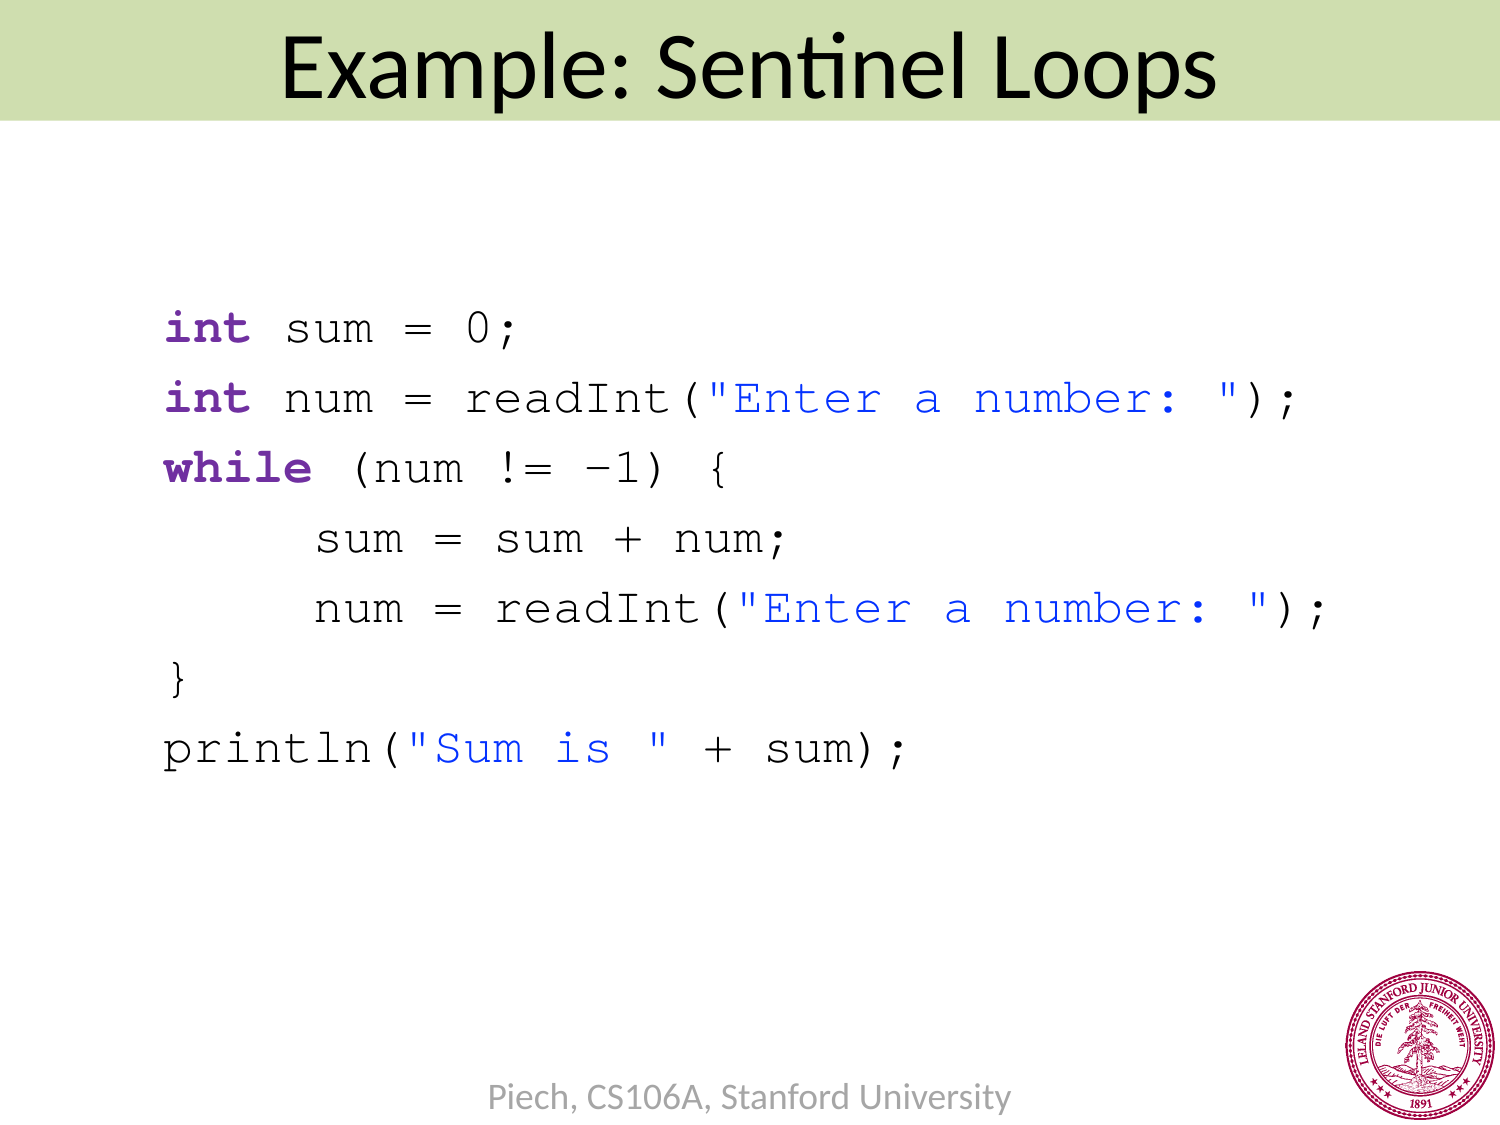

Example: Sentinel Loops
#

int sum = 0;
int num = readInt("Enter a number: ");
while (num != -1) {
	sum = sum + num;
	num = readInt("Enter a number: ");
}
println("Sum is " + sum);